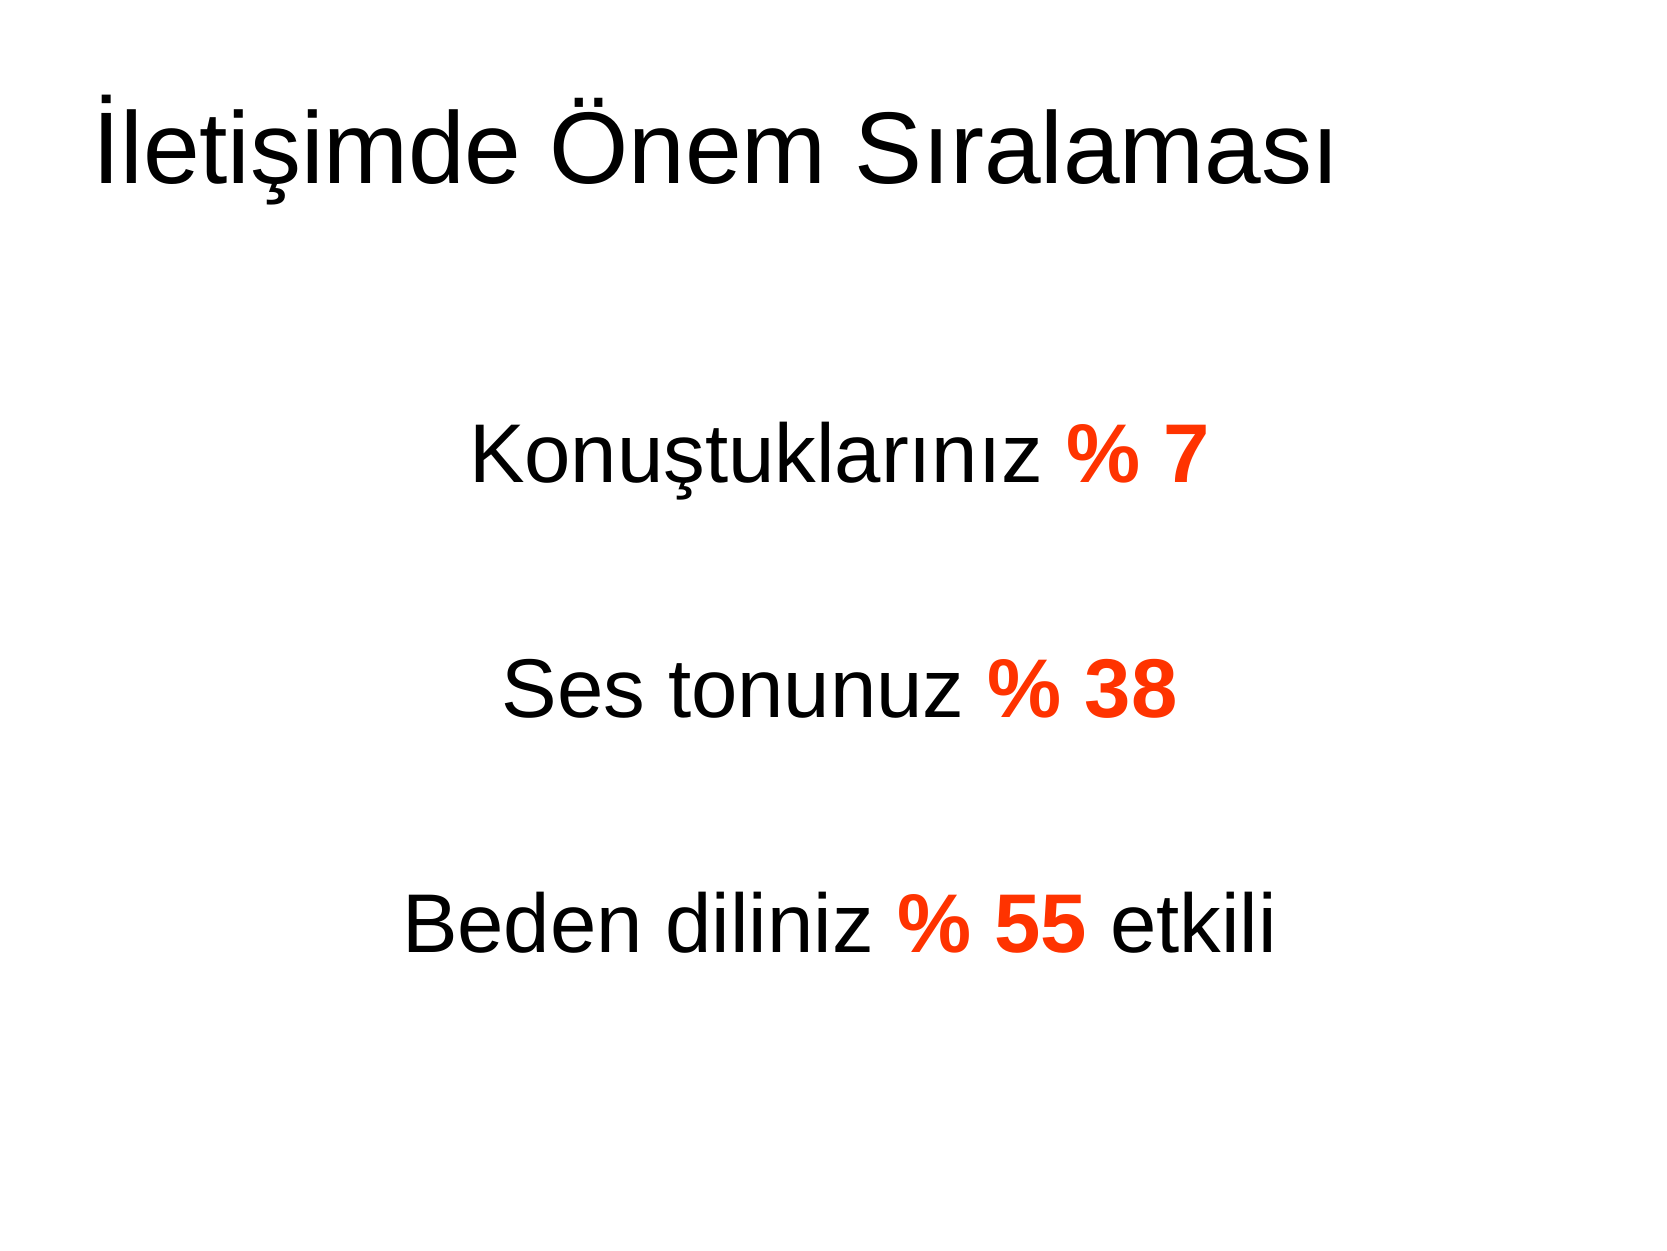

# İletişimde Önem Sıralaması

Konuştuklarınız % 7

Ses tonunuz % 38

Beden diliniz % 55 etkili